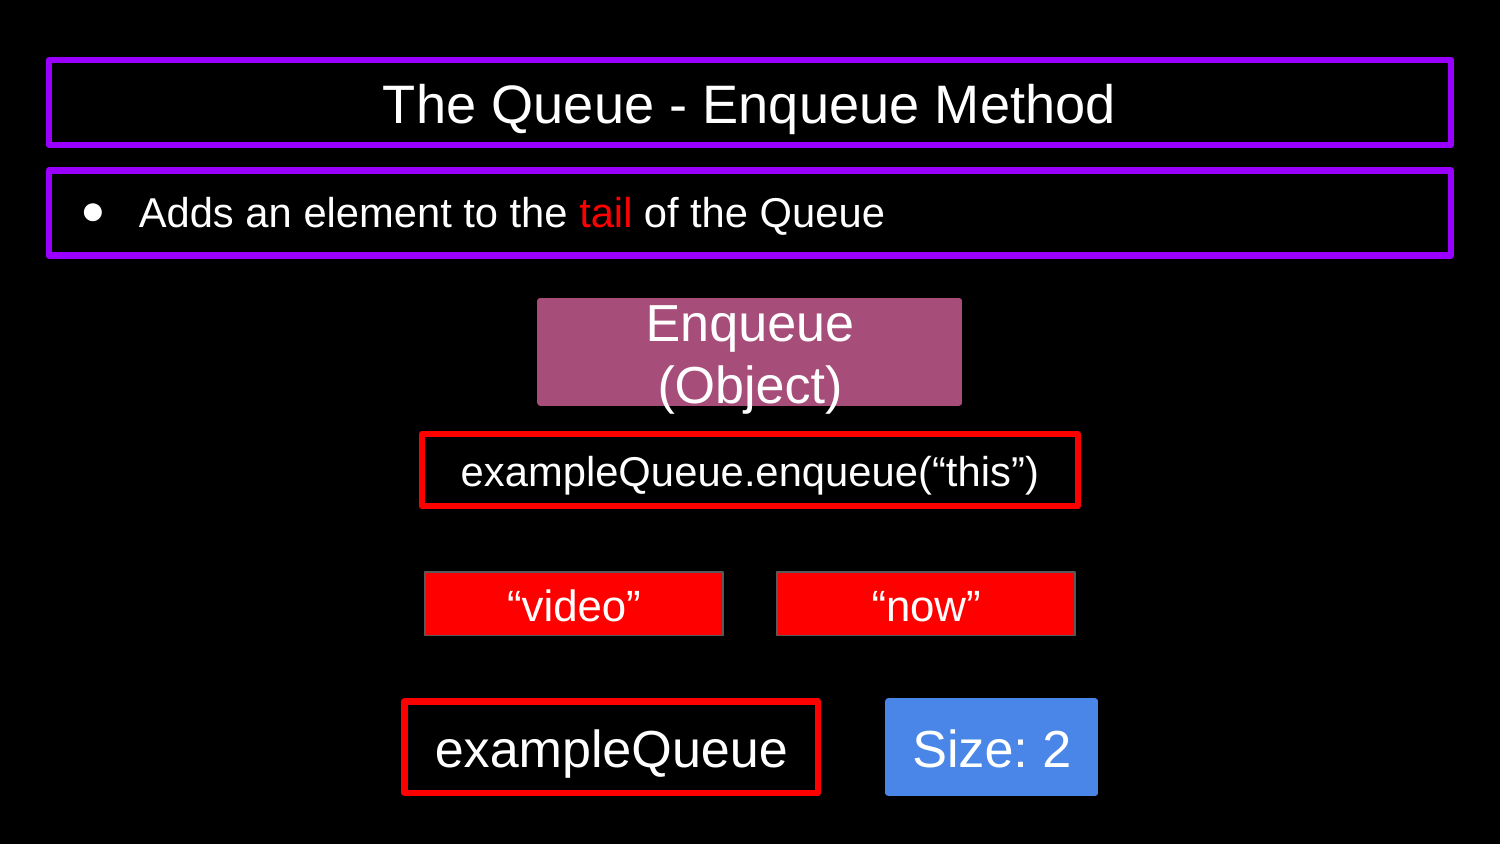

# The Queue - Enqueue Method
Adds an element to the tail of the Queue
Enqueue (Object)
exampleQueue.enqueue(“this”)
“video”
“now”
exampleQueue
Size: 2